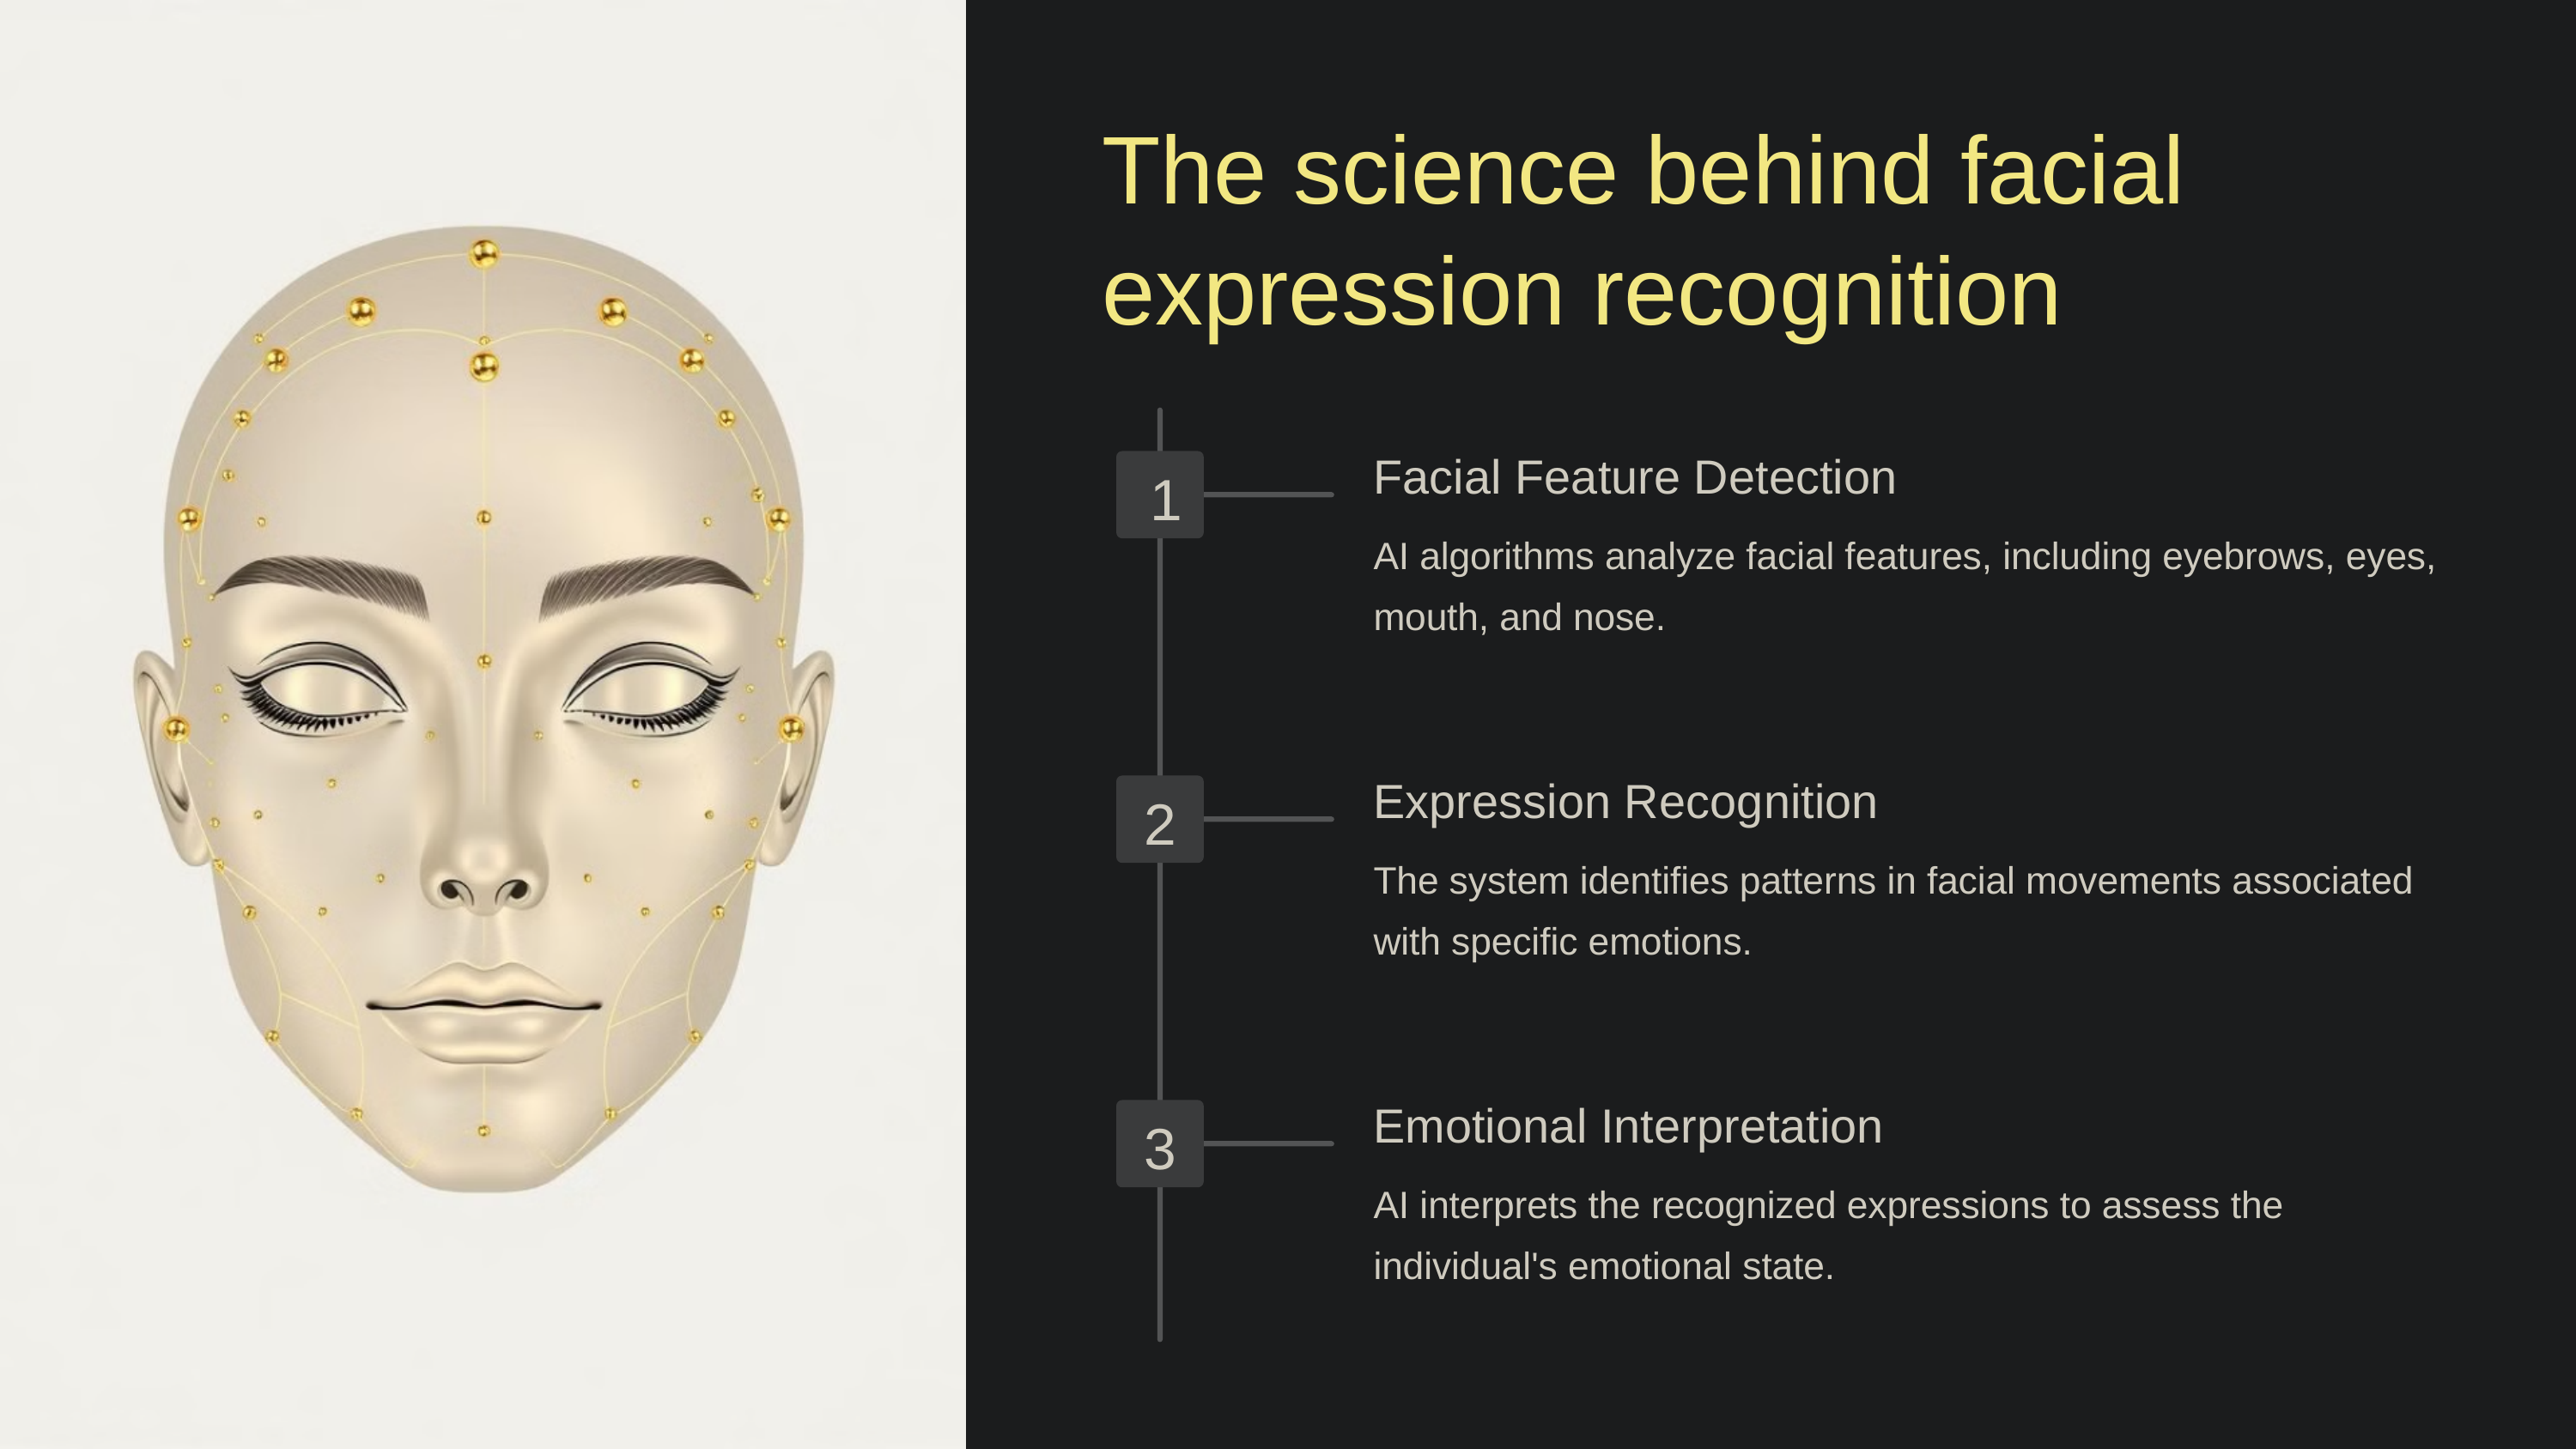

The science behind facial expression recognition

Facial Feature Detection

1

AI algorithms analyze facial features, including eyebrows, eyes, mouth, and nose.
Expression Recognition

2

The system identifies patterns in facial movements associated with specific emotions.
Emotional Interpretation

3

AI interprets the recognized expressions to assess the individual's emotional state.